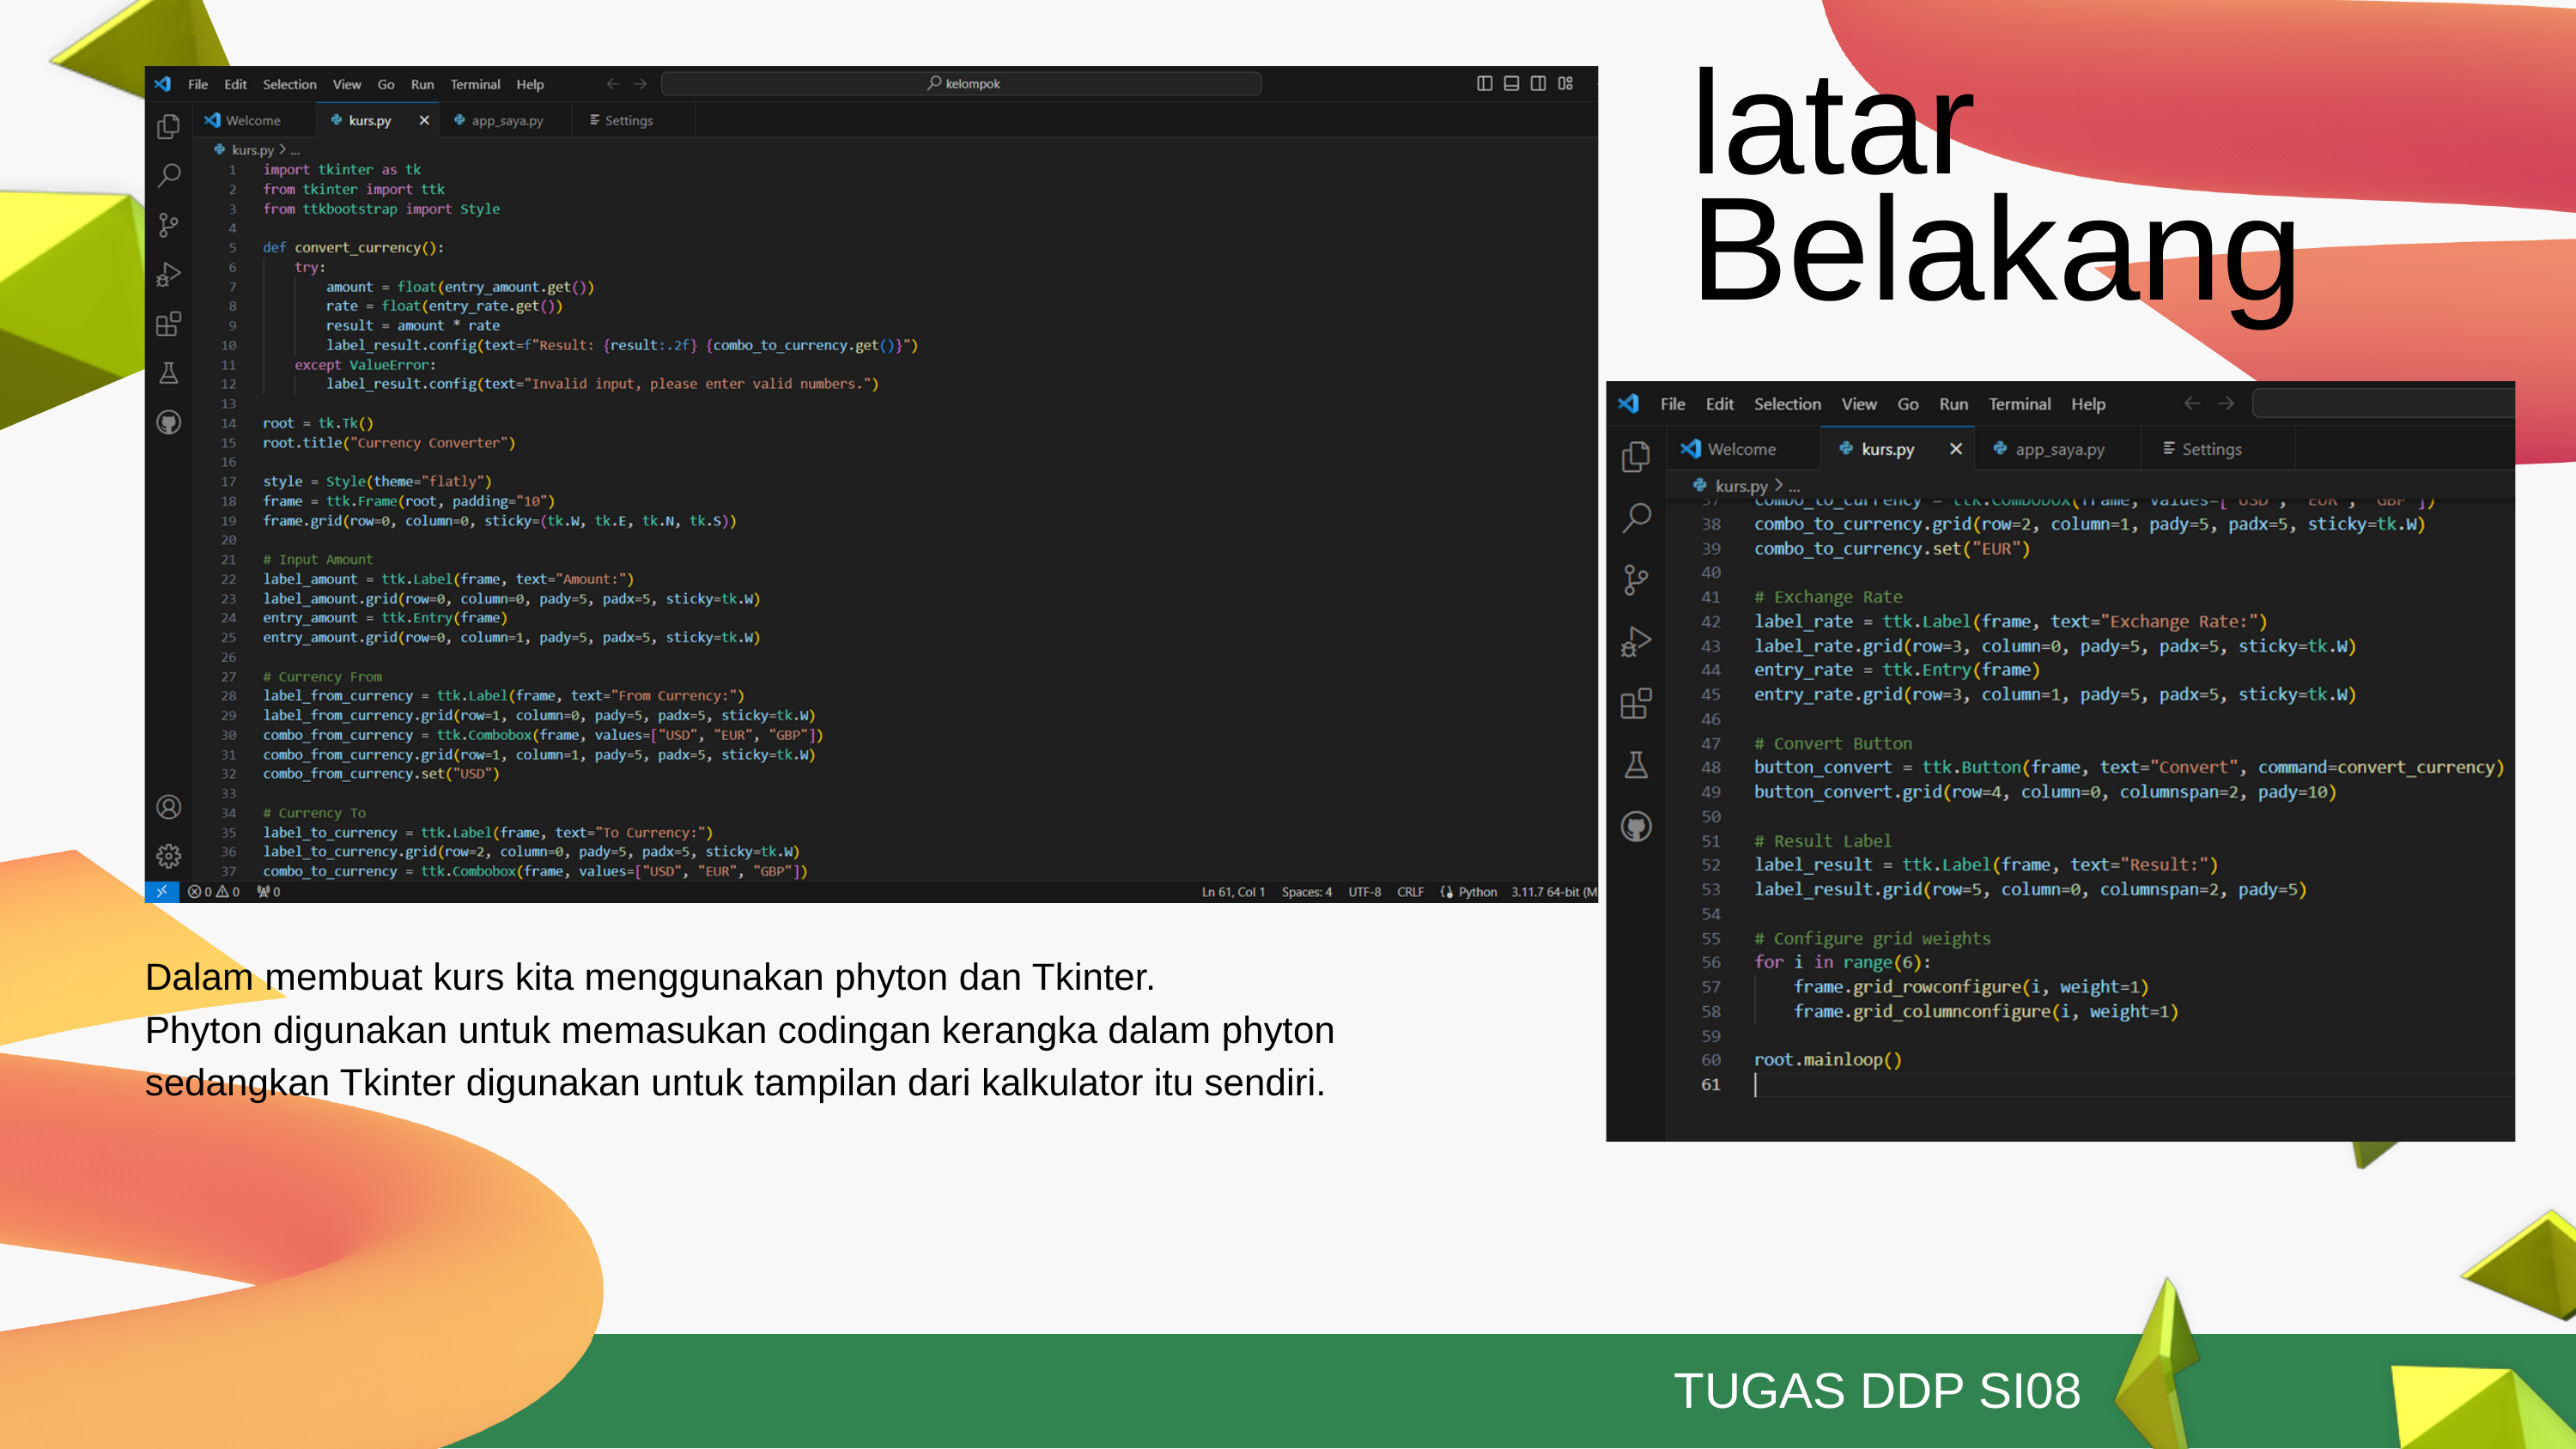

latar
Belakang

Dalam membuat kurs kita menggunakan phyton dan Tkinter.
Phyton digunakan untuk memasukan codingan kerangka dalam phyton
sedangkan Tkinter digunakan untuk tampilan dari kalkulator itu sendiri.

TUGAS DDP SI08